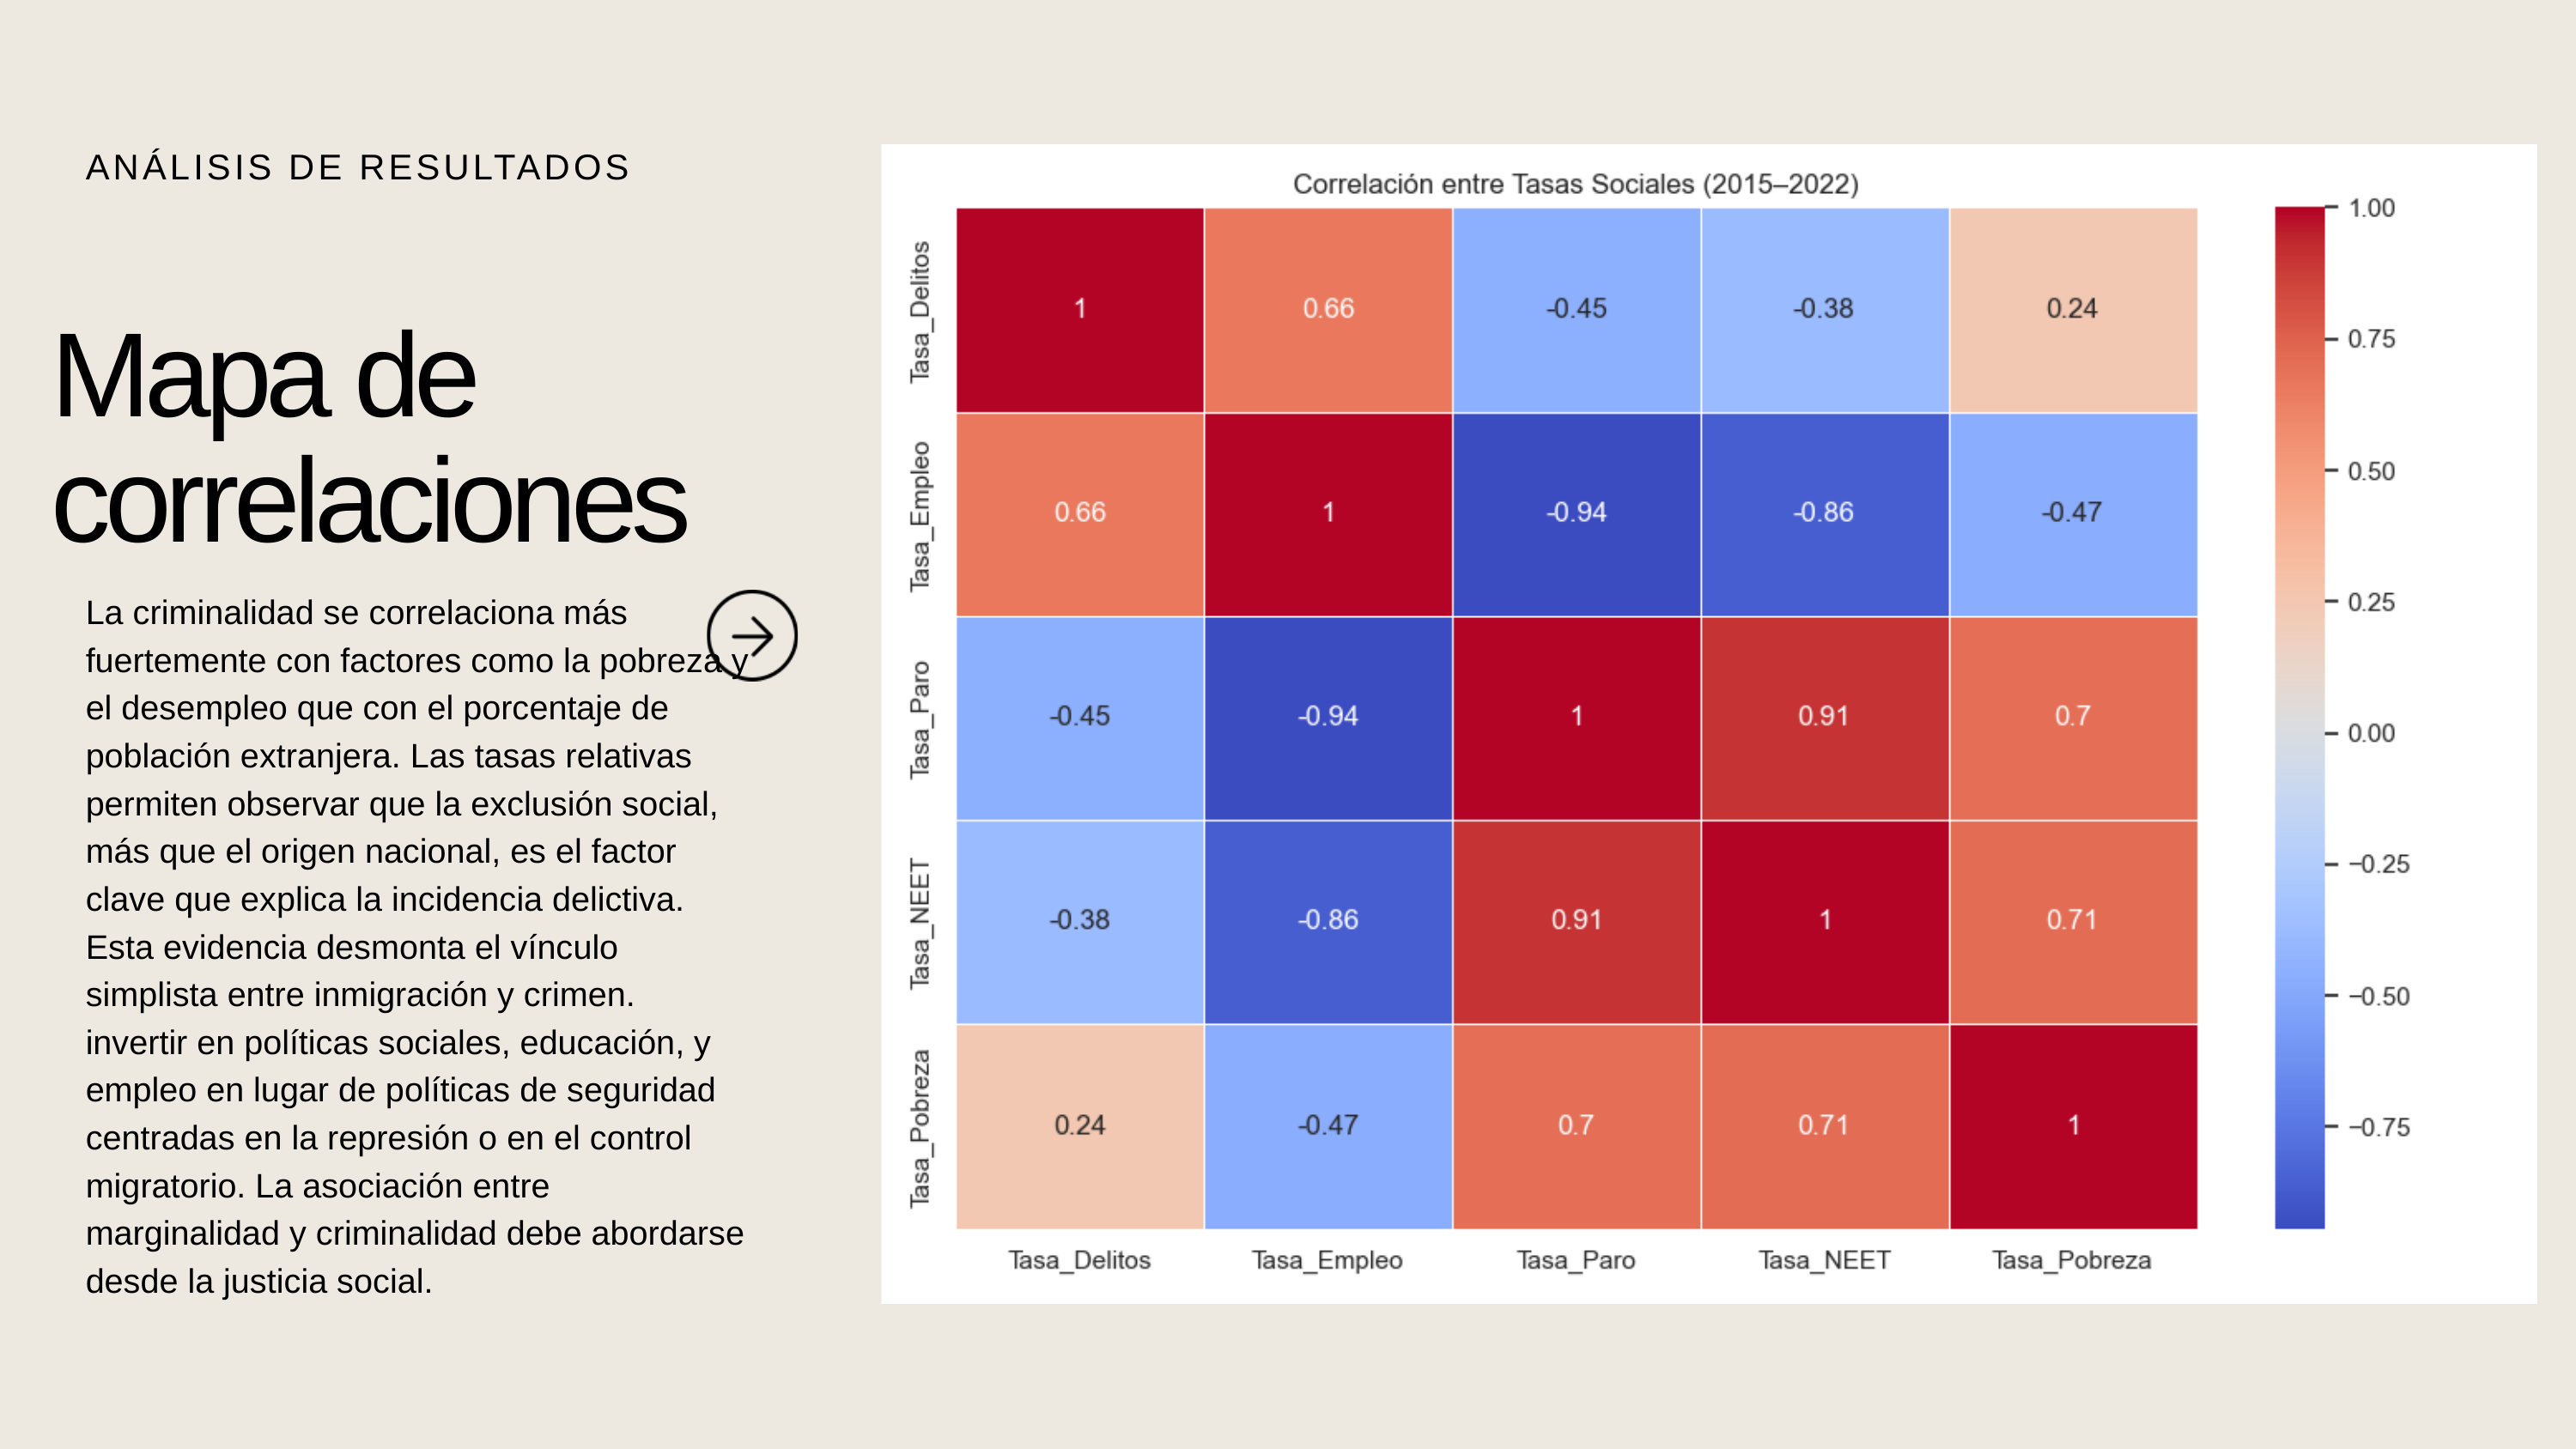

ANÁLISIS DE RESULTADOS

Mapa de correlaciones
La criminalidad se correlaciona más fuertemente con factores como la pobreza y el desempleo que con el porcentaje de población extranjera. Las tasas relativas permiten observar que la exclusión social, más que el origen nacional, es el factor clave que explica la incidencia delictiva. Esta evidencia desmonta el vínculo simplista entre inmigración y crimen.
invertir en políticas sociales, educación, y empleo en lugar de políticas de seguridad centradas en la represión o en el control migratorio. La asociación entre marginalidad y criminalidad debe abordarse desde la justicia social.